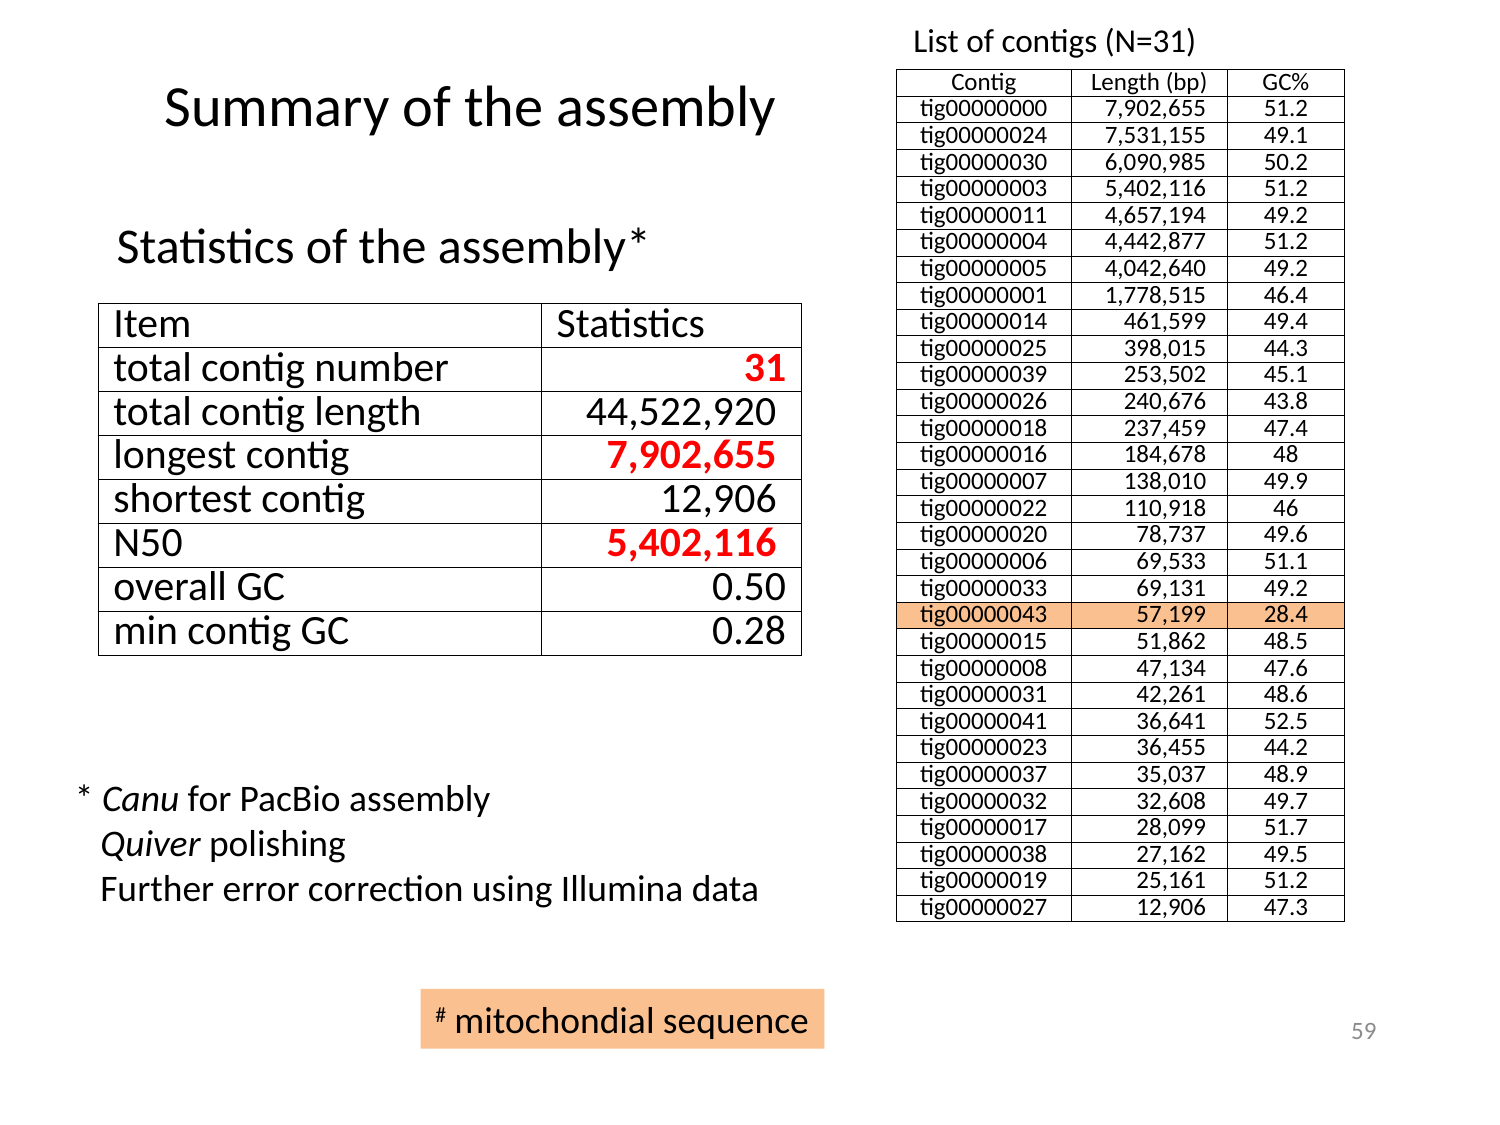

List of contigs (N=31)
# Summary of the assembly
| Contig | Length (bp) | GC% |
| --- | --- | --- |
| tig00000000 | 7,902,655 | 51.2 |
| tig00000024 | 7,531,155 | 49.1 |
| tig00000030 | 6,090,985 | 50.2 |
| tig00000003 | 5,402,116 | 51.2 |
| tig00000011 | 4,657,194 | 49.2 |
| tig00000004 | 4,442,877 | 51.2 |
| tig00000005 | 4,042,640 | 49.2 |
| tig00000001 | 1,778,515 | 46.4 |
| tig00000014 | 461,599 | 49.4 |
| tig00000025 | 398,015 | 44.3 |
| tig00000039 | 253,502 | 45.1 |
| tig00000026 | 240,676 | 43.8 |
| tig00000018 | 237,459 | 47.4 |
| tig00000016 | 184,678 | 48 |
| tig00000007 | 138,010 | 49.9 |
| tig00000022 | 110,918 | 46 |
| tig00000020 | 78,737 | 49.6 |
| tig00000006 | 69,533 | 51.1 |
| tig00000033 | 69,131 | 49.2 |
| tig00000043 | 57,199 | 28.4 |
| tig00000015 | 51,862 | 48.5 |
| tig00000008 | 47,134 | 47.6 |
| tig00000031 | 42,261 | 48.6 |
| tig00000041 | 36,641 | 52.5 |
| tig00000023 | 36,455 | 44.2 |
| tig00000037 | 35,037 | 48.9 |
| tig00000032 | 32,608 | 49.7 |
| tig00000017 | 28,099 | 51.7 |
| tig00000038 | 27,162 | 49.5 |
| tig00000019 | 25,161 | 51.2 |
| tig00000027 | 12,906 | 47.3 |
Statistics of the assembly*
| Item | Statistics |
| --- | --- |
| total contig number | 31 |
| total contig length | 44,522,920 |
| longest contig | 7,902,655 |
| shortest contig | 12,906 |
| N50 | 5,402,116 |
| overall GC | 0.50 |
| min contig GC | 0.28 |
* Canu for PacBio assembly
   Quiver polishing
   Further error correction using Illumina data
# mitochondial sequence
59